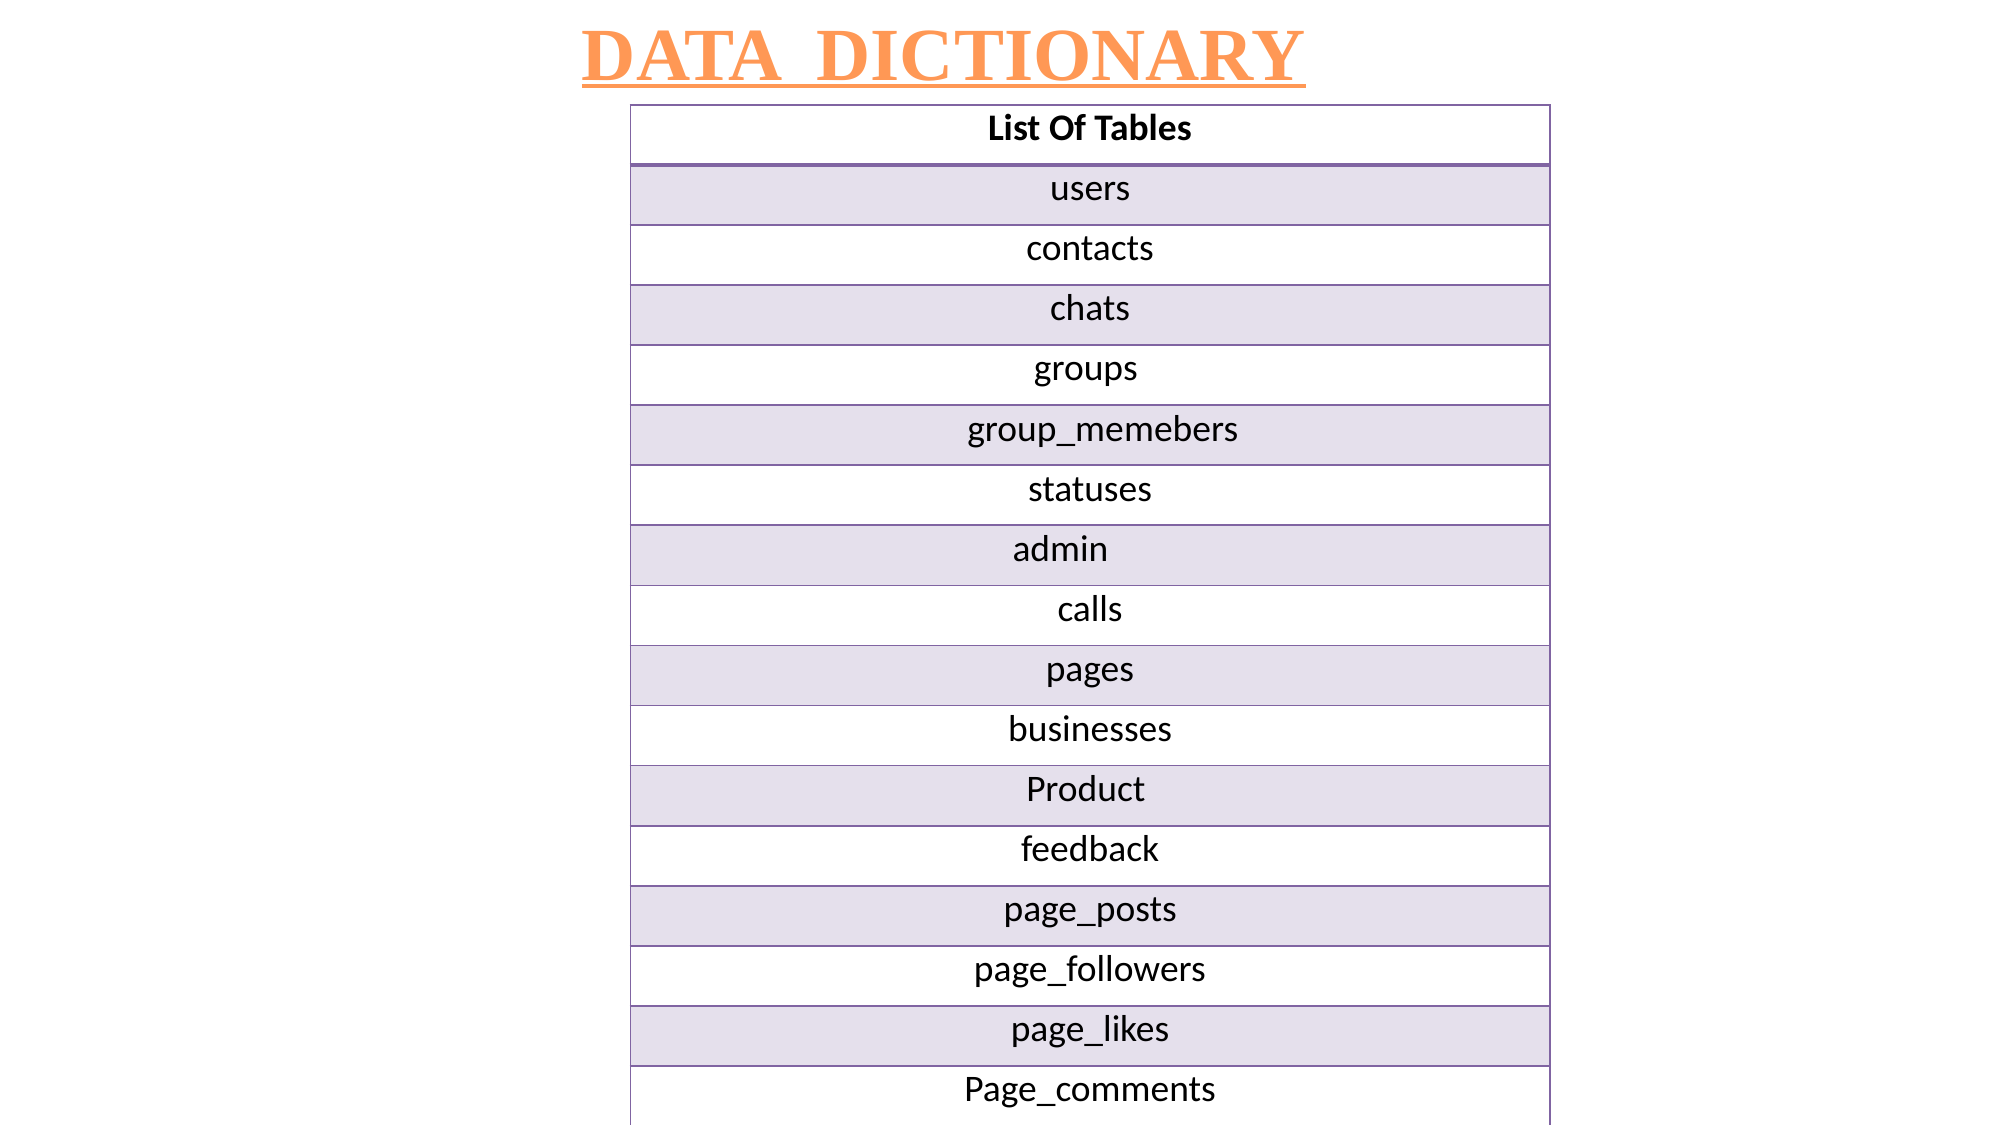

DATA  DICTIONARY
| List Of Tables |
| --- |
| users |
| contacts |
| chats |
| groups |
| group\_memebers |
| statuses |
| admin |
| calls |
| pages |
| businesses |
| Product |
| feedback |
| page\_posts |
| page\_followers |
| page\_likes |
| Page\_comments |